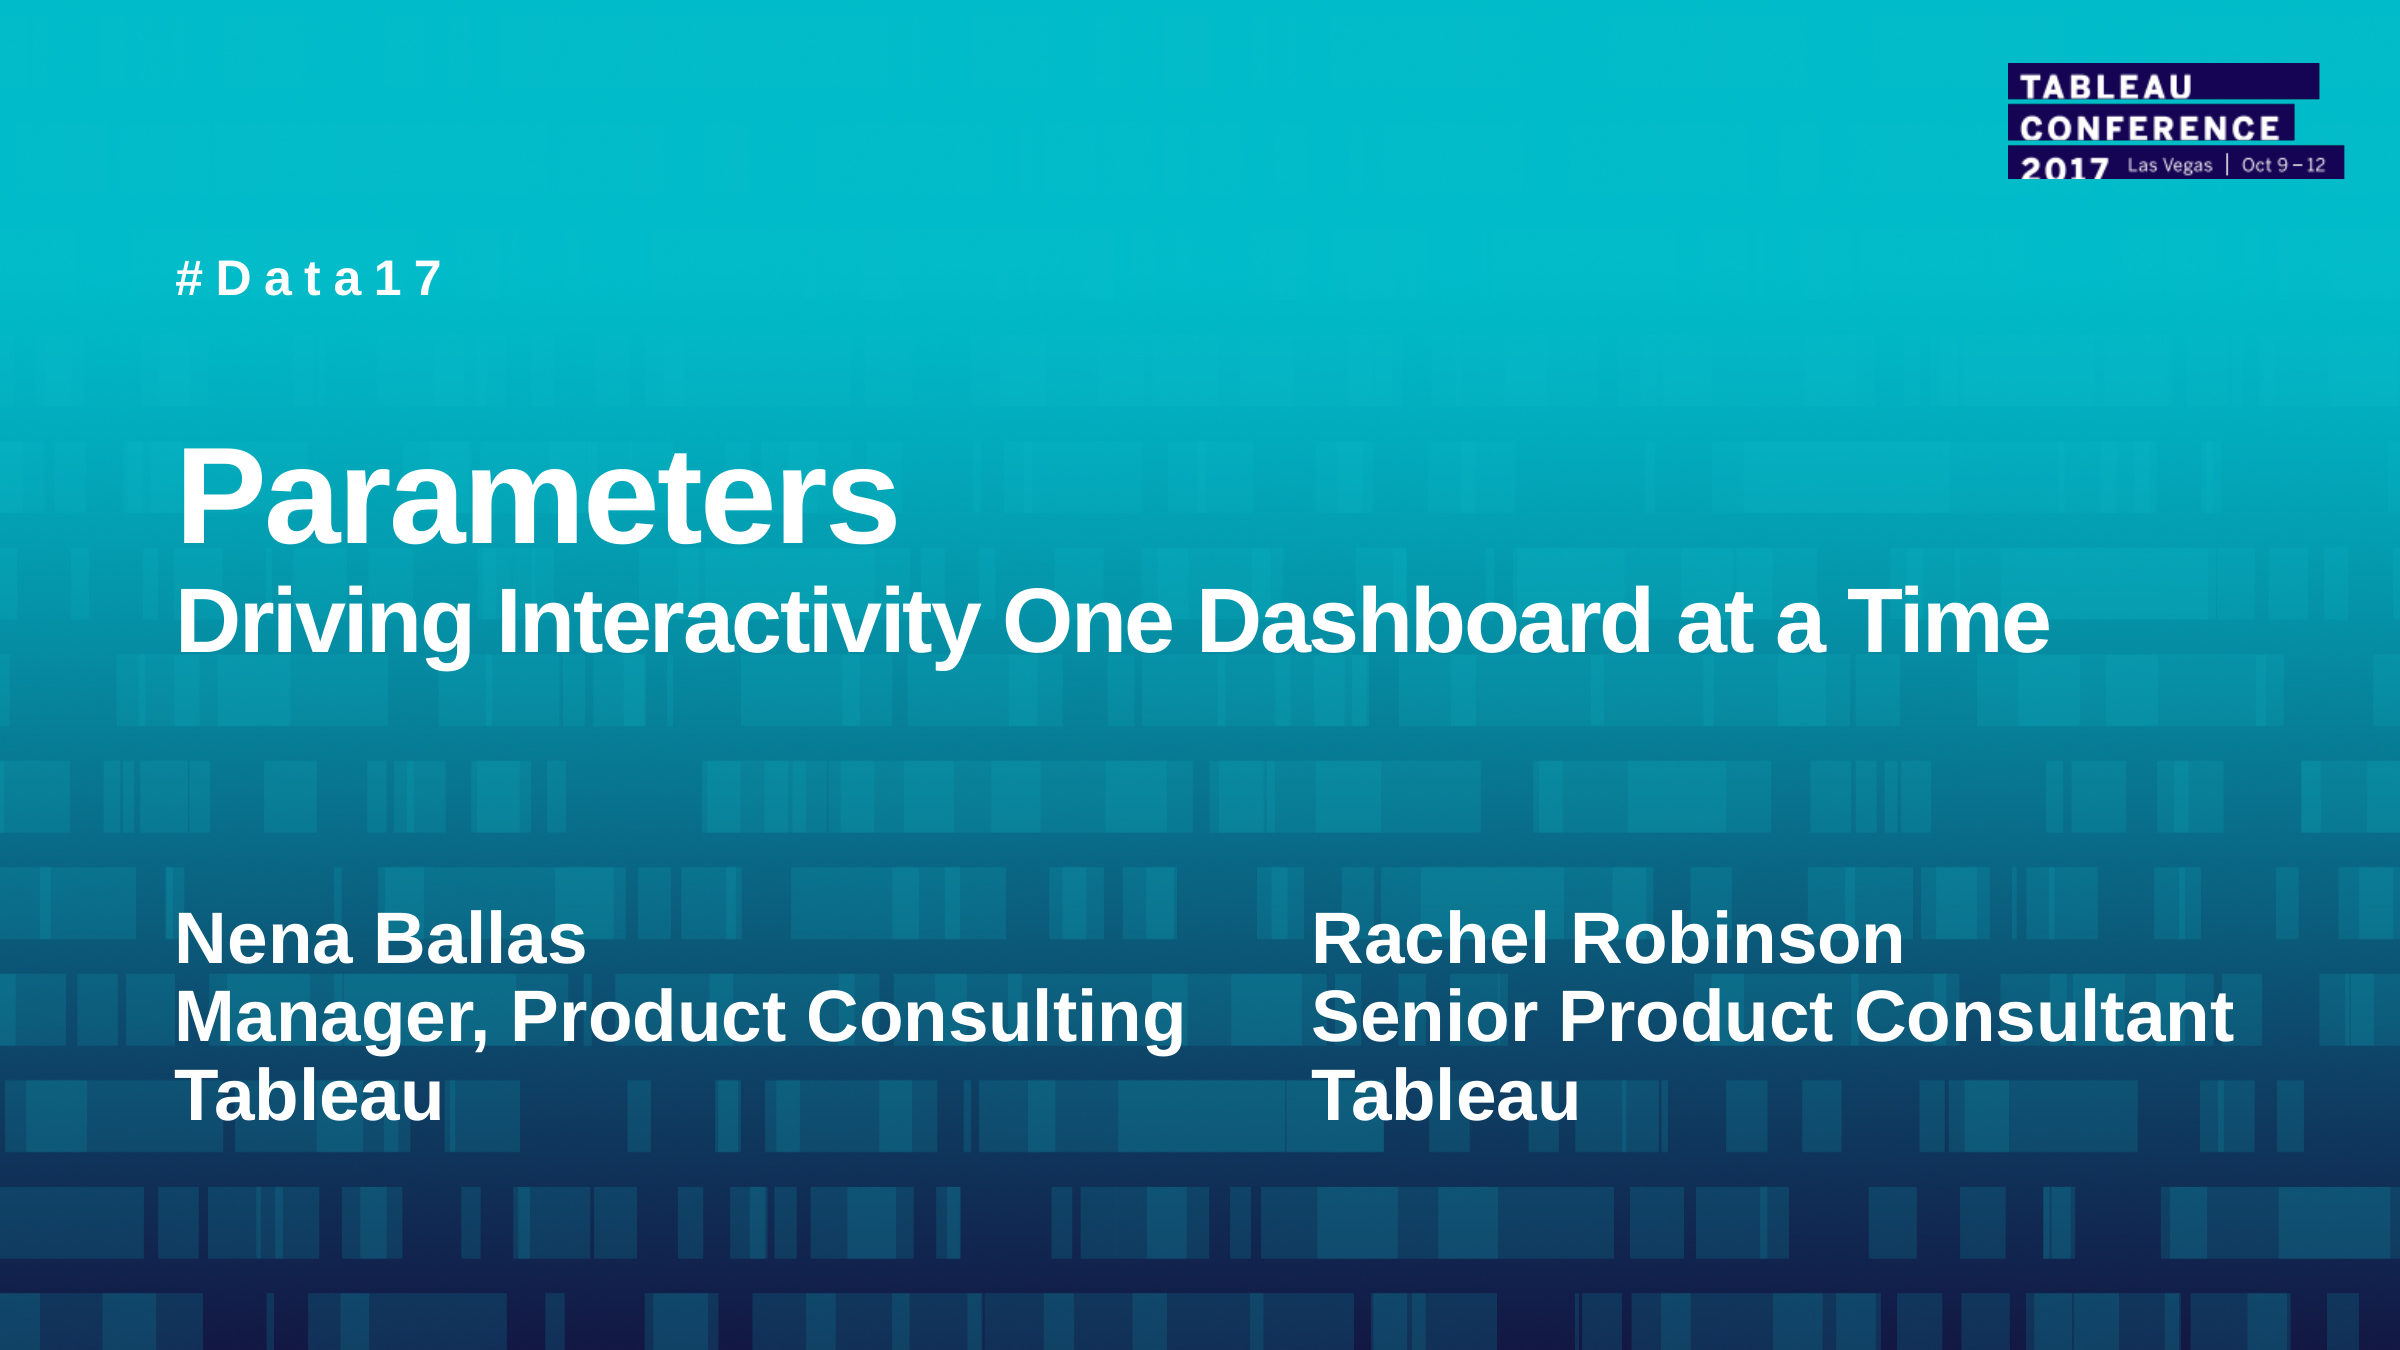

#Data17
# Parameters Driving Interactivity One Dashboard at a Time
Rachel Robinson
Senior Product Consultant
Tableau
Nena Ballas
Manager, Product Consulting
Tableau